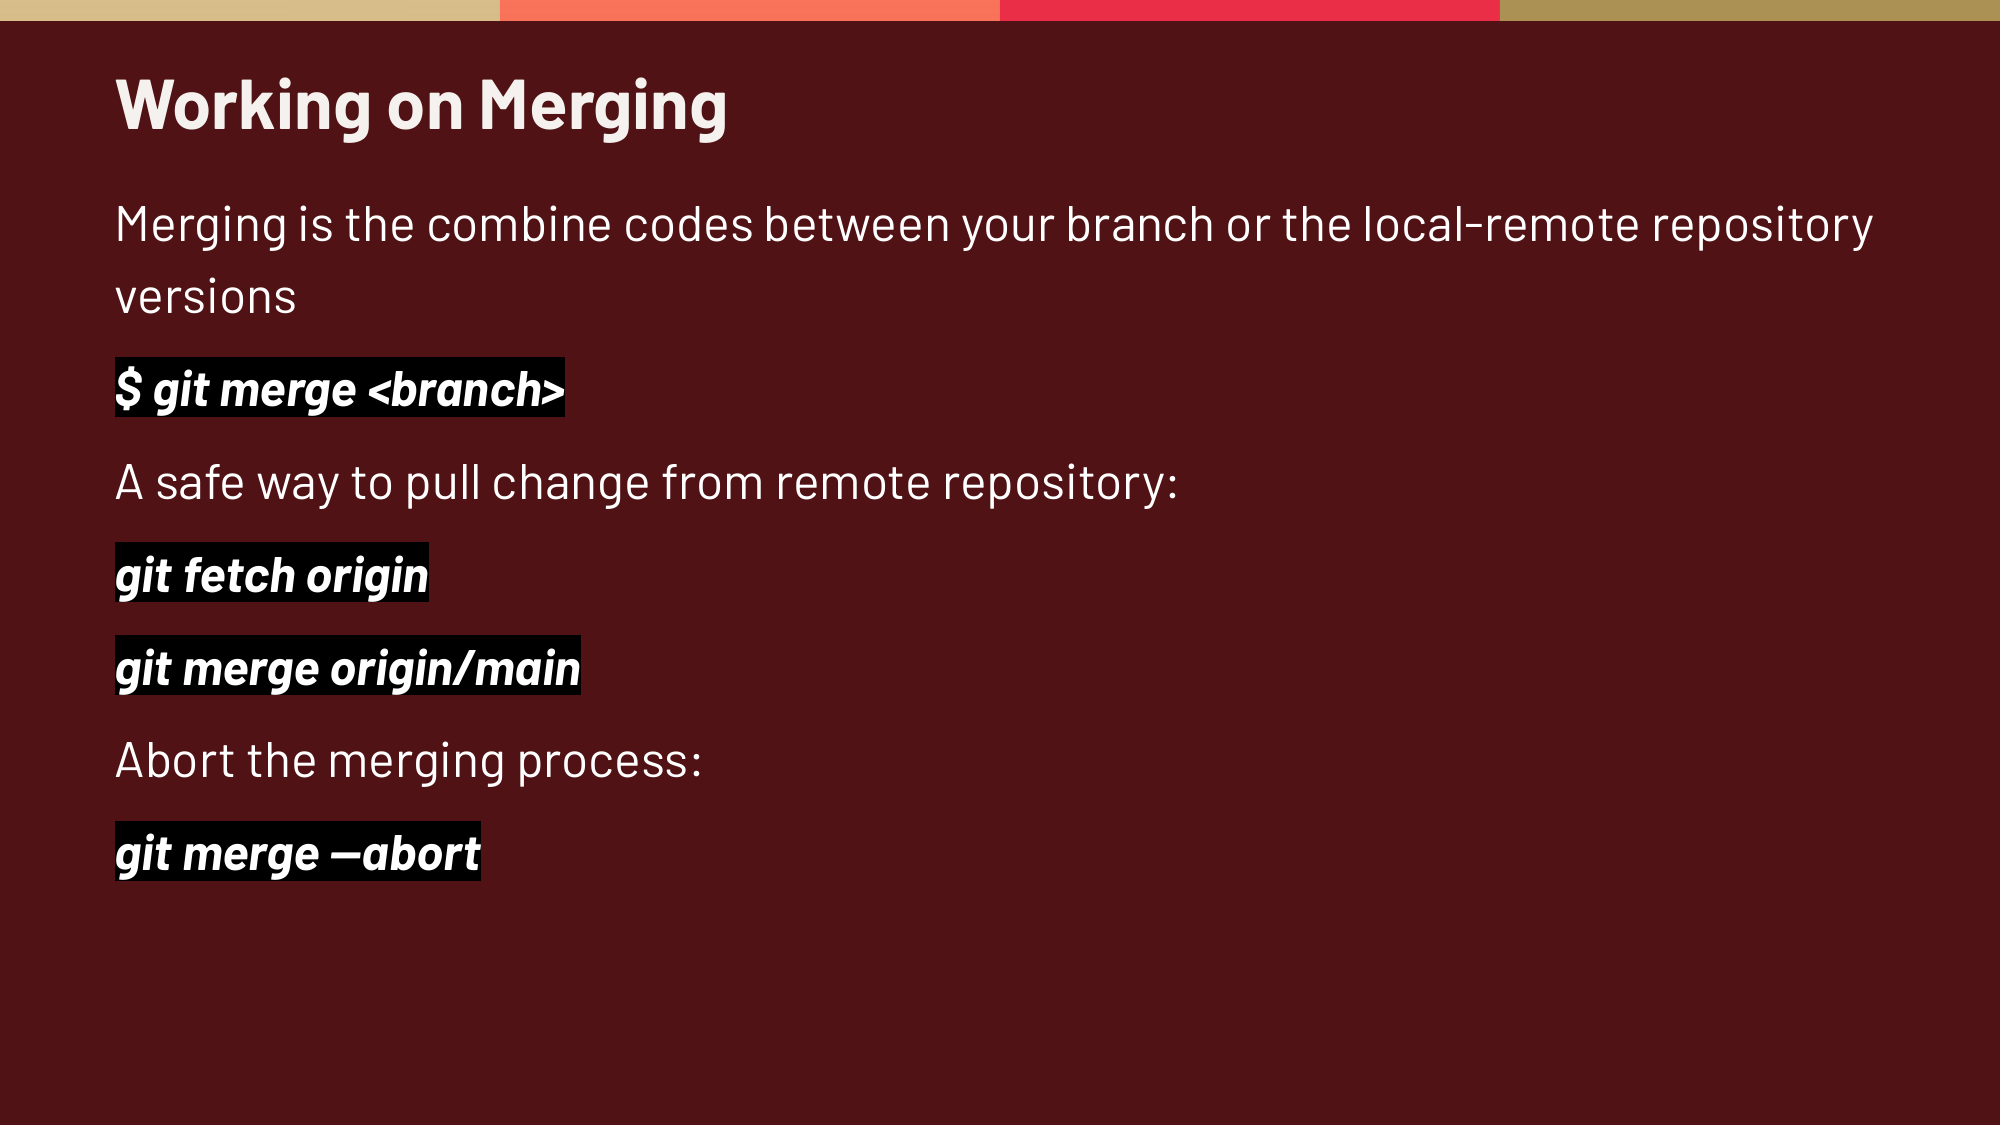

# Working on Merging
Merging is the combine codes between your branch or the local-remote repository versions
$ git merge <branch>
A safe way to pull change from remote repository:
git fetch origin
git merge origin/main
Abort the merging process:
git merge --abort